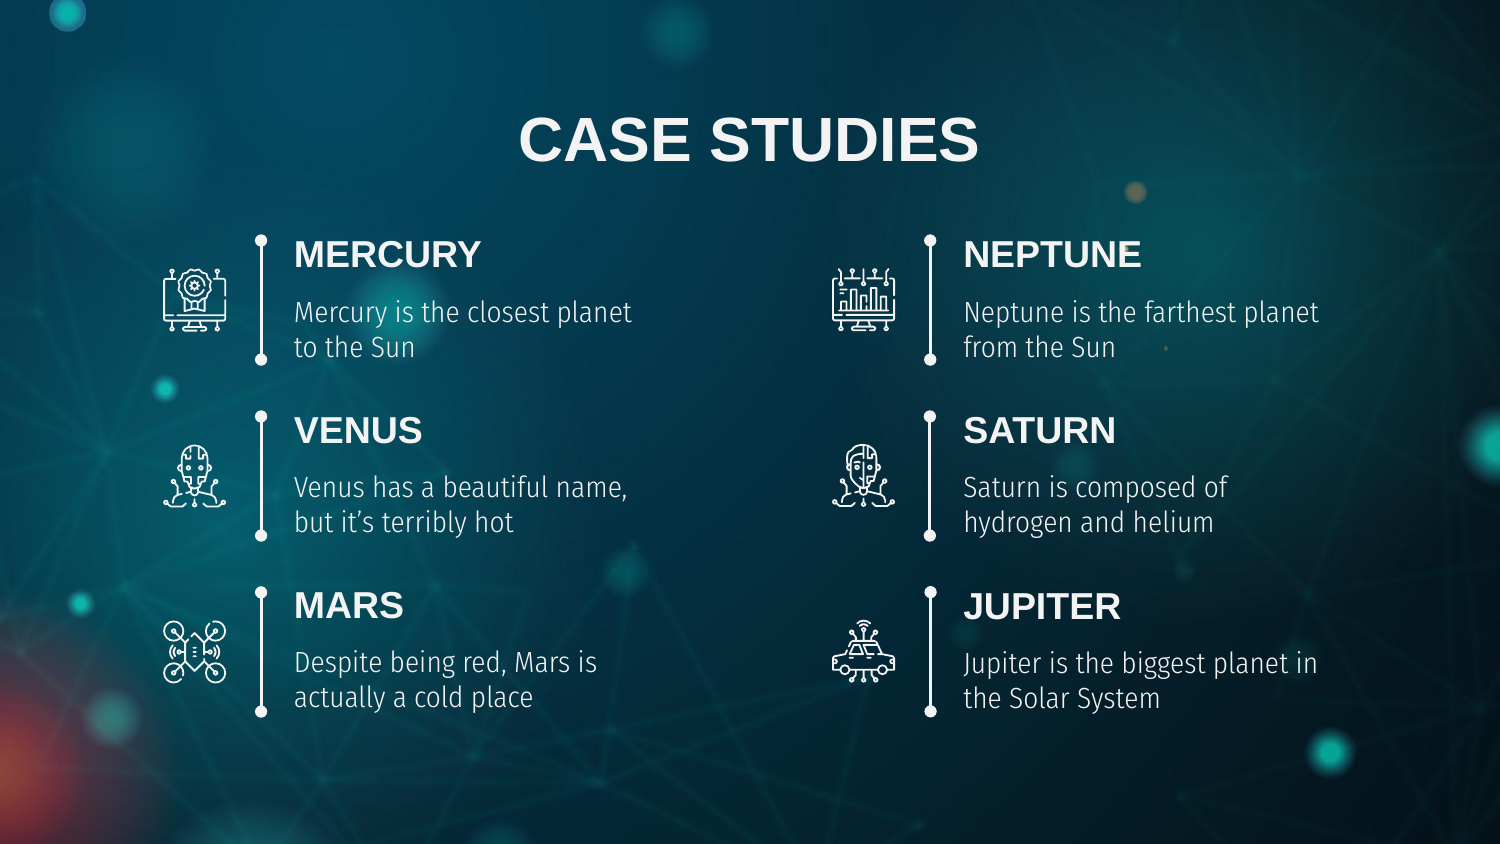

CASE STUDIES

# MERCURY
NEPTUNE

Mercury is the closest planet to the Sun
Neptune is the farthest planet from the Sun
VENUS
SATURN

Venus has a beautiful name, but it’s terribly hot
Saturn is composed of hydrogen and helium
MARS
JUPITER

Despite being red, Mars is actually a cold place
Jupiter is the biggest planet in the Solar System